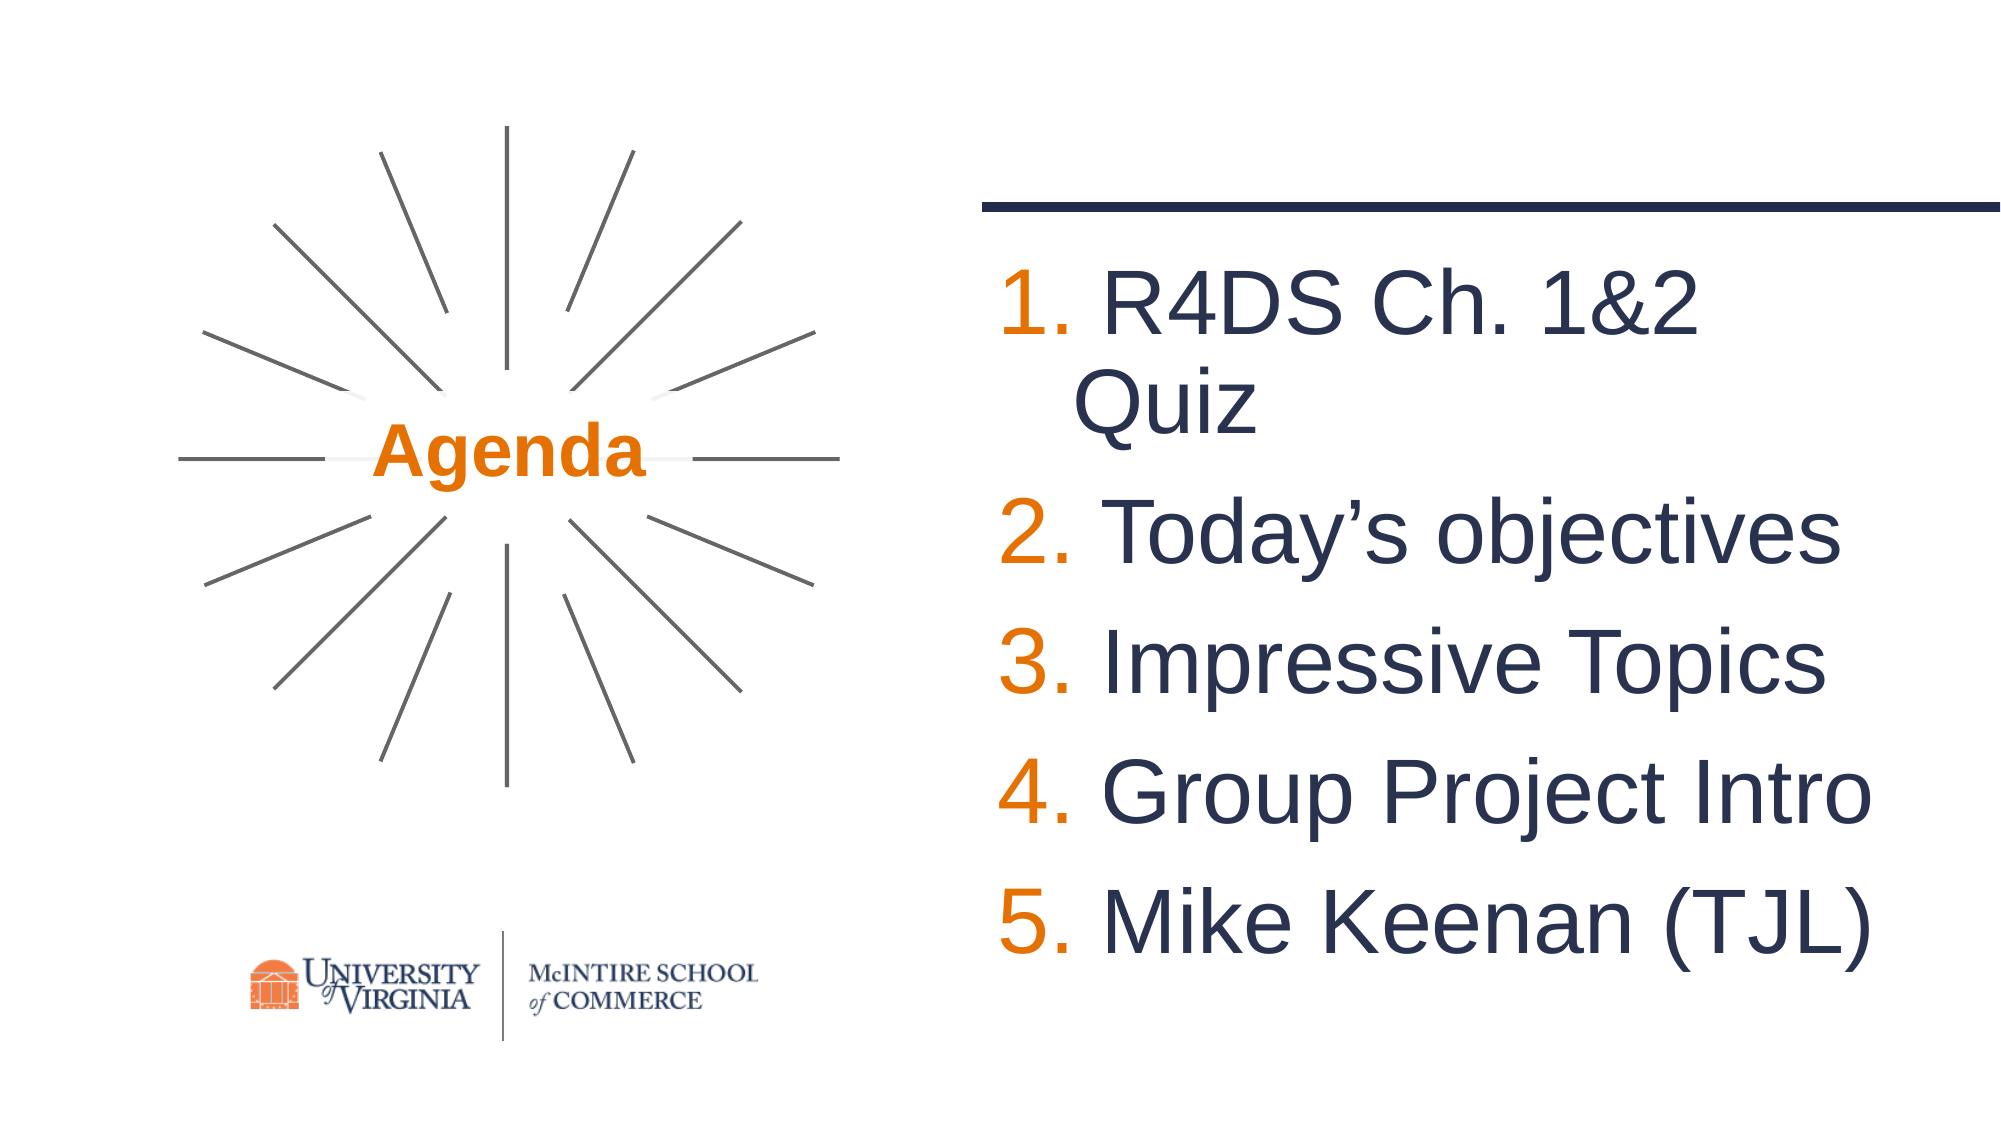

R4DS Ch. 1&2 Quiz
 Today’s objectives
 Impressive Topics
 Group Project Intro
 Mike Keenan (TJL)

# Agenda